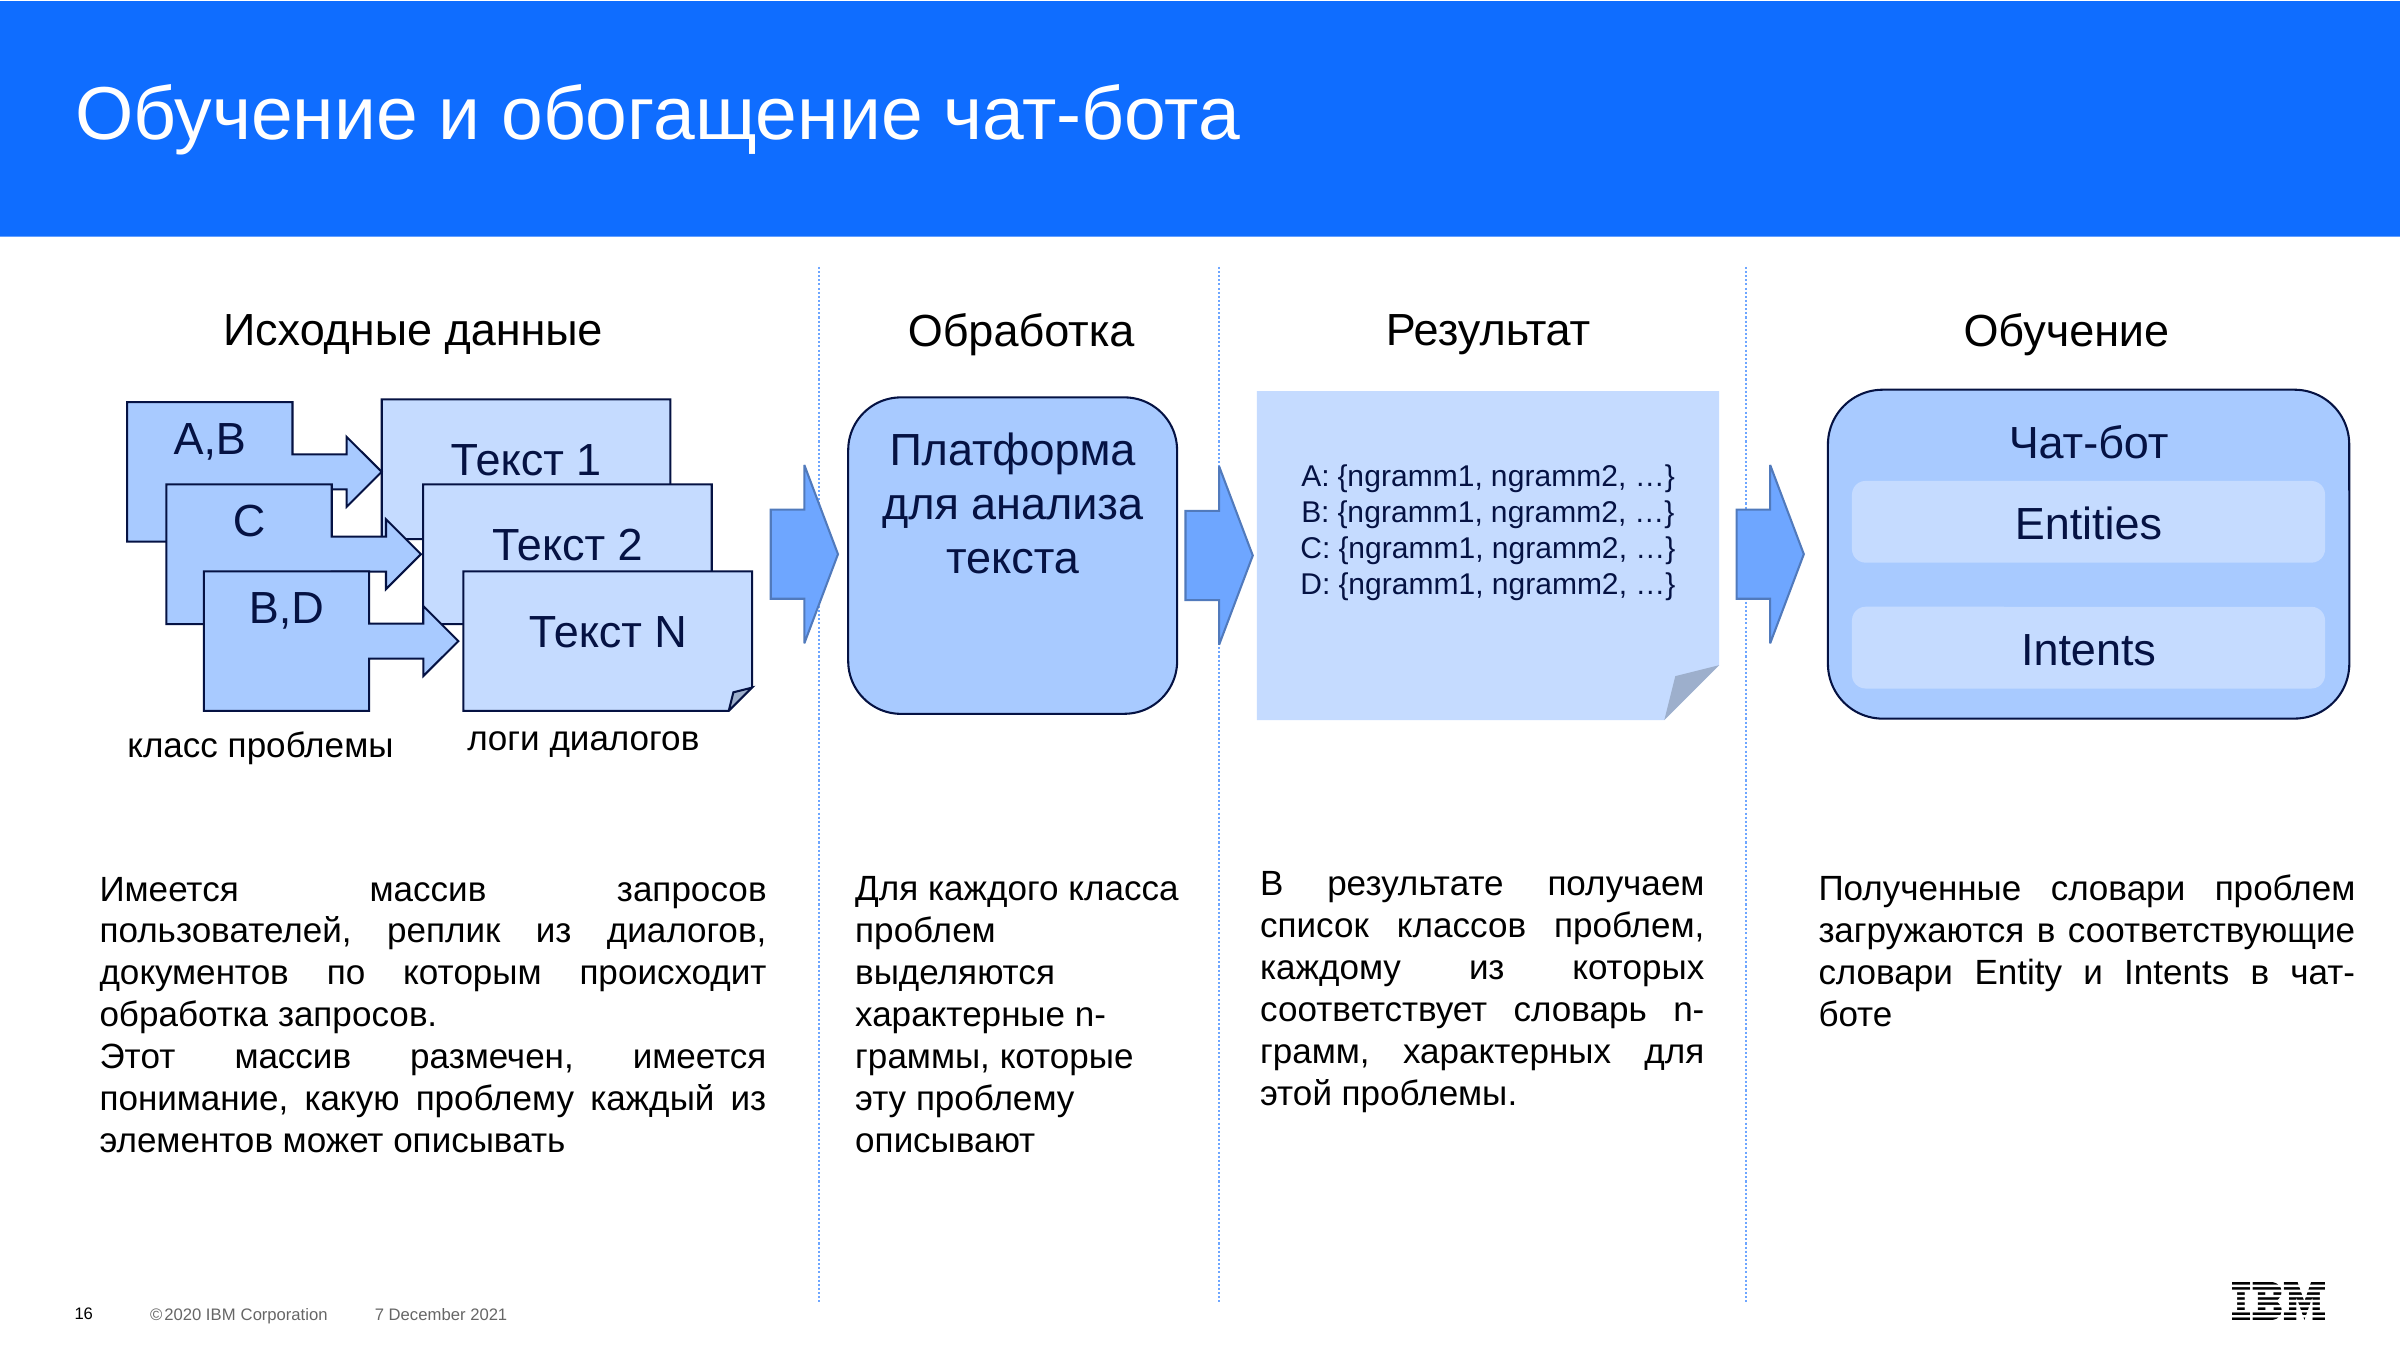

Обучение и обогащение чат-бота
Результат
Исходные данные
Обработка
Обучение
Чат-бот
А: {ngramm1, ngramm2, …}
B: {ngramm1, ngramm2, …}
C: {ngramm1, ngramm2, …}
D: {ngramm1, ngramm2, …}
Платформа для анализа текста
Текст 1
A,B

Entities
C
Текст 2
B,D
Текст N
Intents
логи диалогов
класс проблемы
В результате получаем список классов проблем, каждому из которых соответствует словарь n-грамм, характерных для этой проблемы.
Для каждого класса проблем выделяются характерные n-граммы, которые эту проблему описывают
Полученные словари проблем загружаются в соответствующие словари Entity и Intents в чат-боте
Имеется массив запросов пользователей, реплик из диалогов, документов по которым происходит обработка запросов.
Этот массив размечен, имеется понимание, какую проблему каждый из элементов может описывать